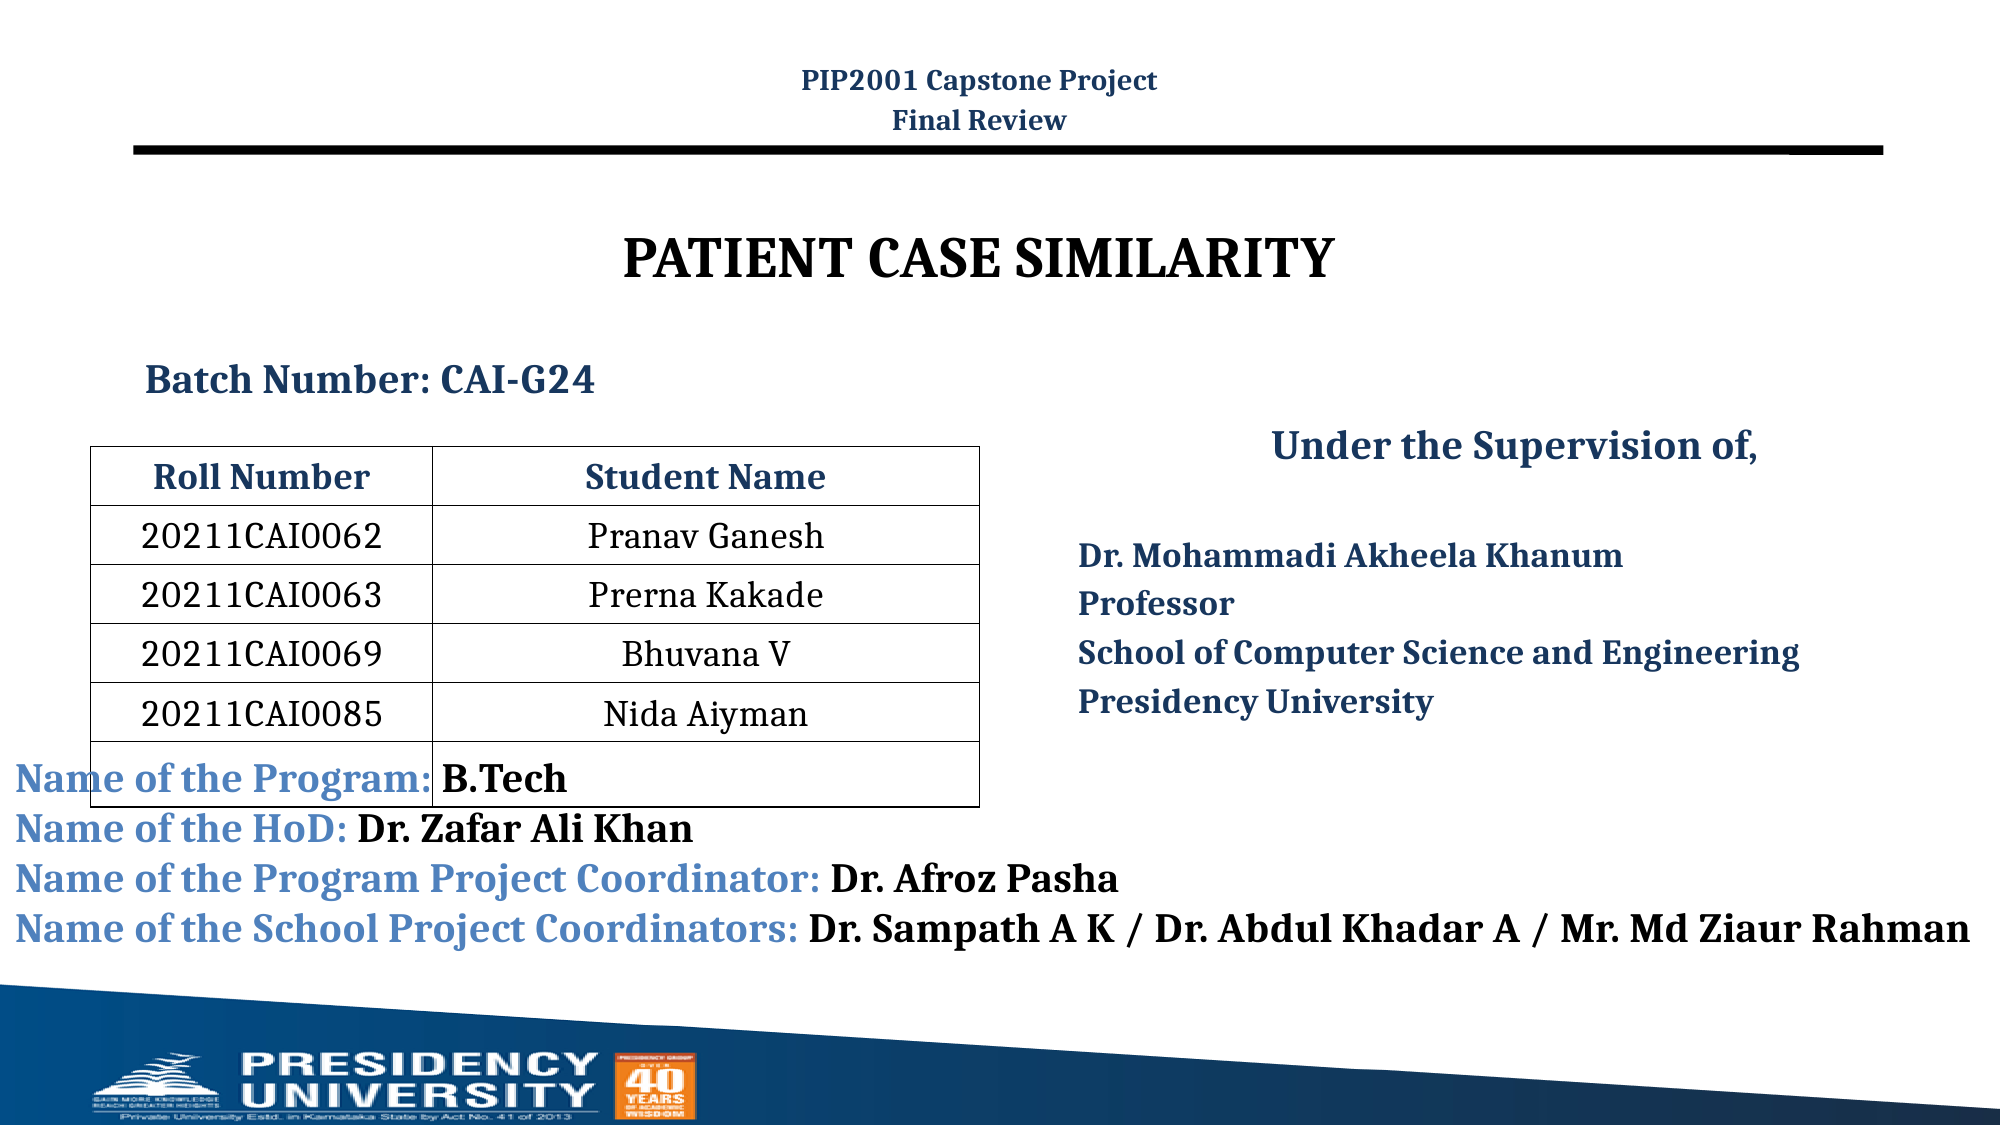

PIP2001 Capstone Project
Final Review
# PATIENT CASE SIMILARITY
Batch Number: CAI-G24

Under the Supervision of,

Dr. Mohammadi Akheela Khanum
Professor
School of Computer Science and Engineering
Presidency University

| Roll Number | Student Name |
| --- | --- |
| 20211CAI0062 | Pranav Ganesh |
| 20211CAI0063 | Prerna Kakade |
| 20211CAI0069 | Bhuvana V |
| 20211CAI0085 | Nida Aiyman |
|  |  |
Name of the Program: B.Tech
Name of the HoD: Dr. Zafar Ali Khan
Name of the Program Project Coordinator: Dr. Afroz Pasha
Name of the School Project Coordinators: Dr. Sampath A K / Dr. Abdul Khadar A / Mr. Md Ziaur Rahman